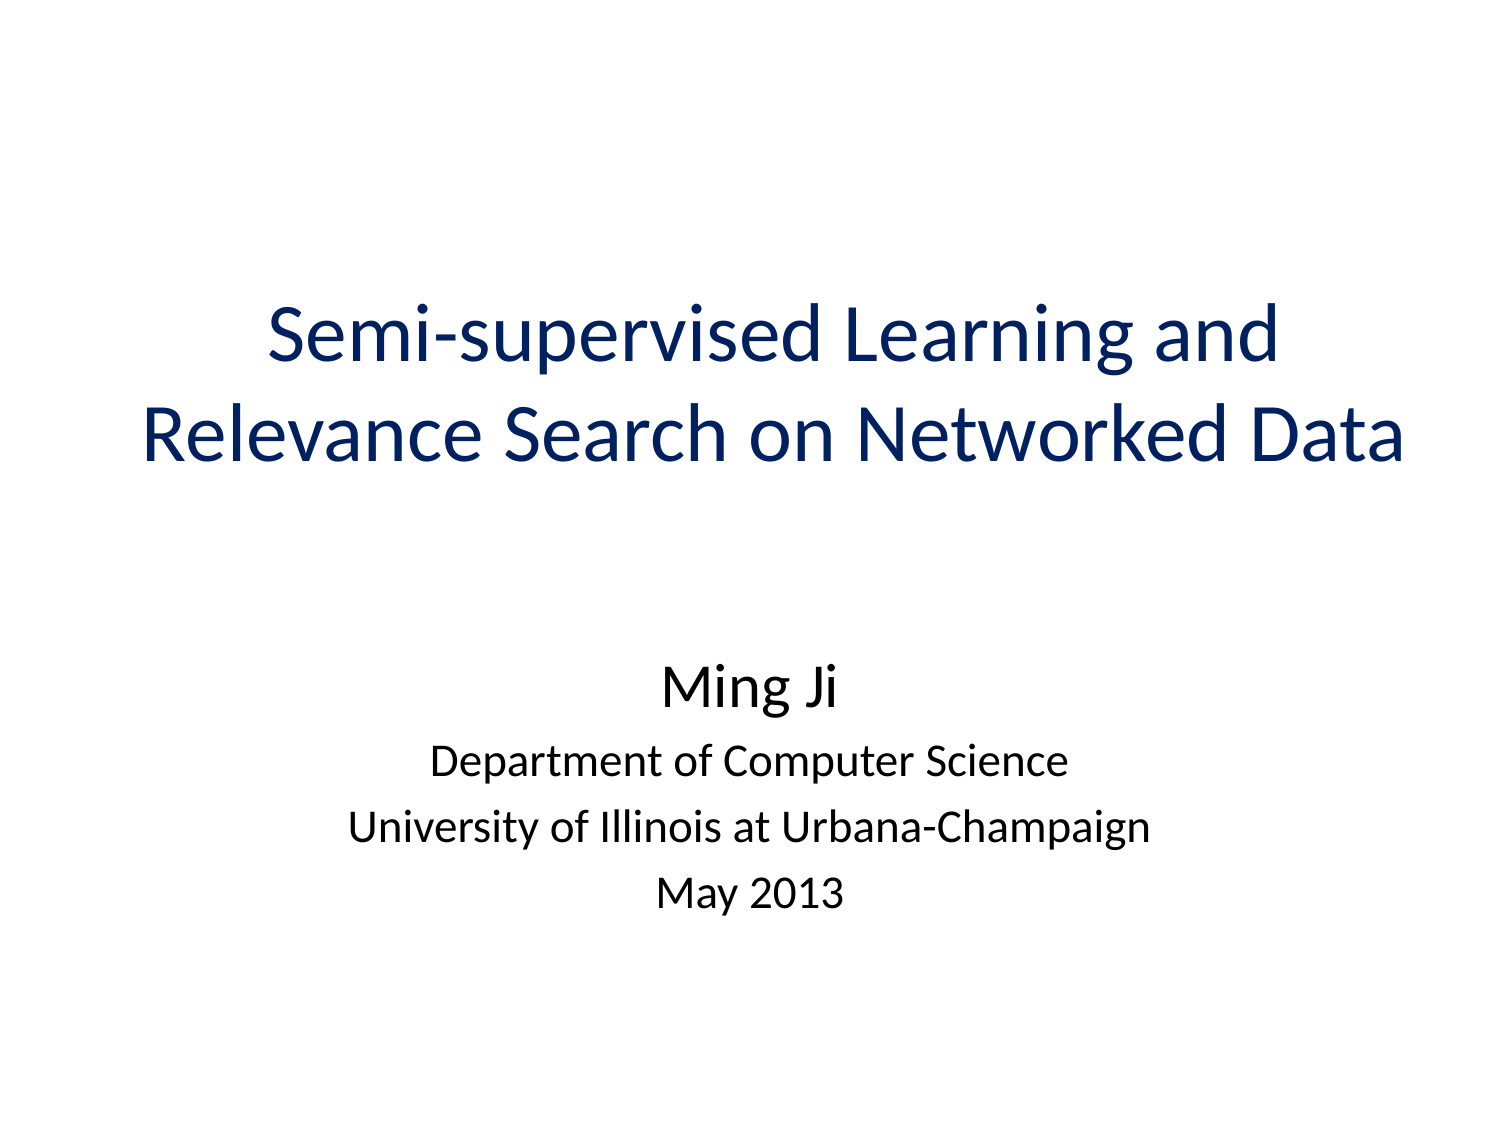

# Semi-supervised Learning and Relevance Search on Networked Data
Ming Ji
Department of Computer Science
University of Illinois at Urbana-Champaign
May 2013